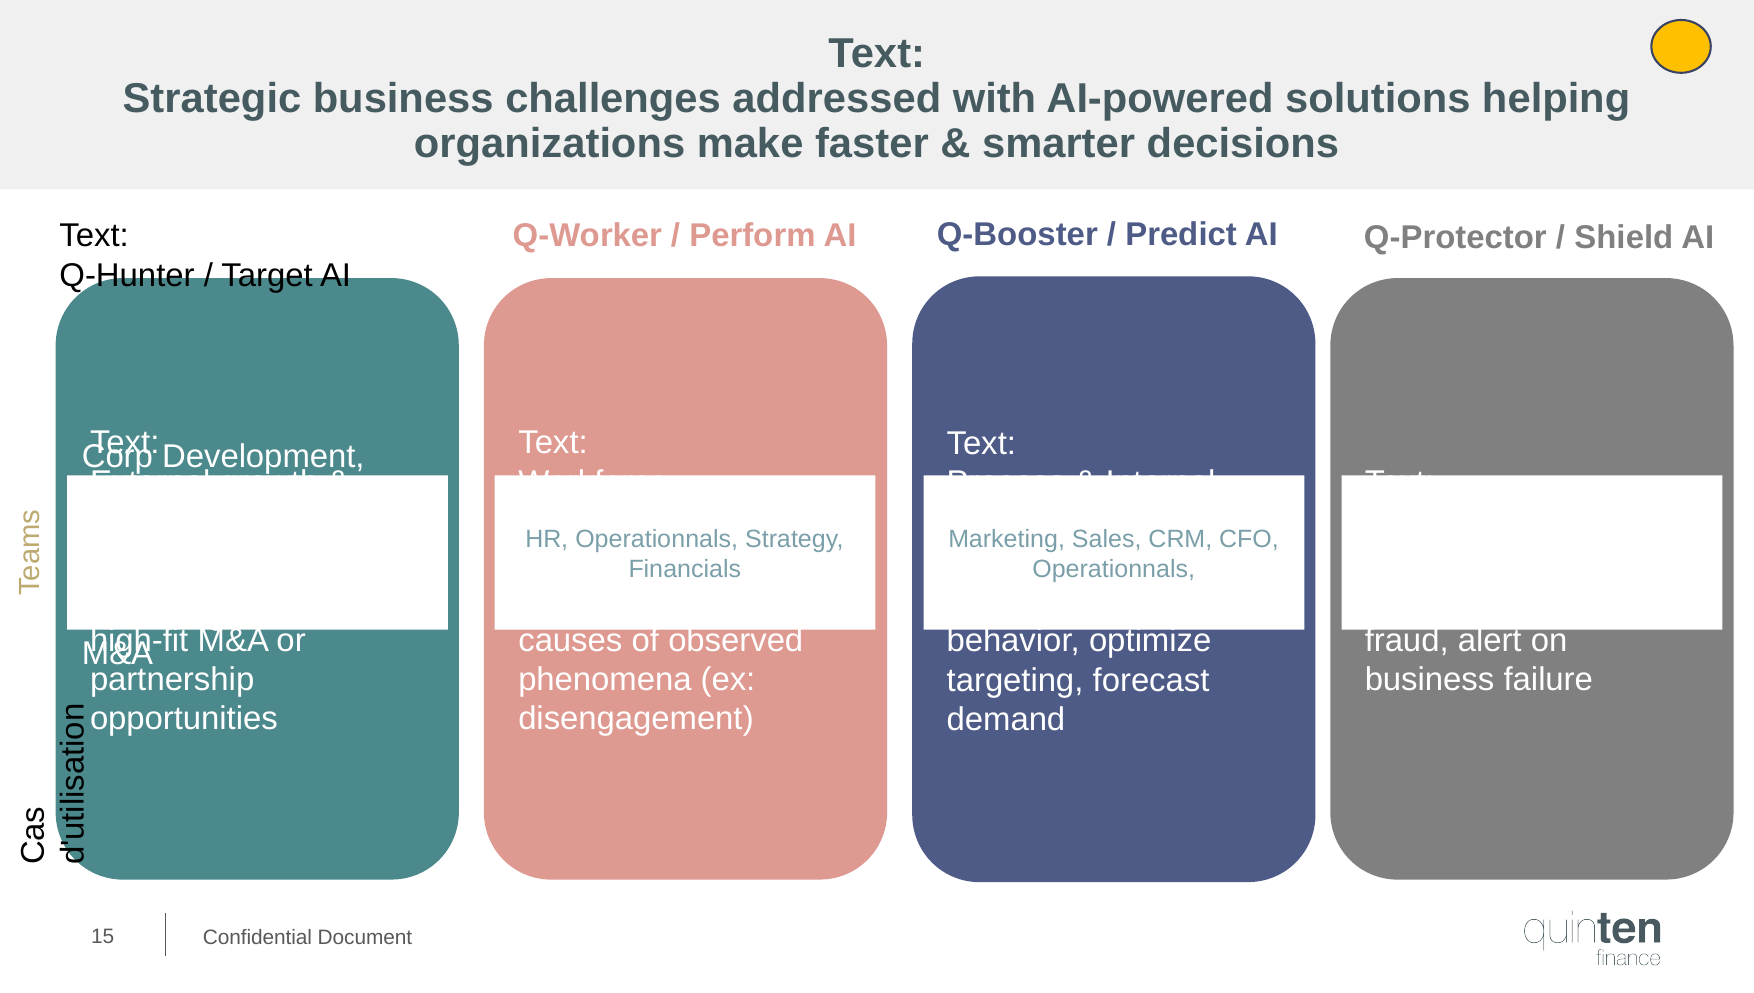

Quinten Insight
Augustine (L) + Thomas + Arthur
# Text:
Strategic business challenges addressed with AI-powered solutions helping organizations make faster & smarter decisions

Q-Booster / Predict AI
Text:
Q-Hunter / Target AI
Q-Worker / Perform AI
Q-Protector / Shield AI
Text:
Process & Internal performance

Predict clients’ behavior, optimize targeting, forecast demand
Text:
External growth & market development

Prospection, Identify high-fit M&A or partnership opportunities
Text:
Workforce performance

Uncover & explain root causes of observed phenomena (ex: disengagement)
Text:
Risk & compliance

Detect outliers and fraud, alert on business failure
HR, Operationnals, Strategy, Financials
Marketing, Sales, CRM, CFO, Operationnals,
Risk, Fraud, Sales, CFO, Operationals
Corp Development, Strategy, Commercial, Business Dev, Purchasing Dept, Marketing, Financials, M&A
Teams
Cas d'utilisation